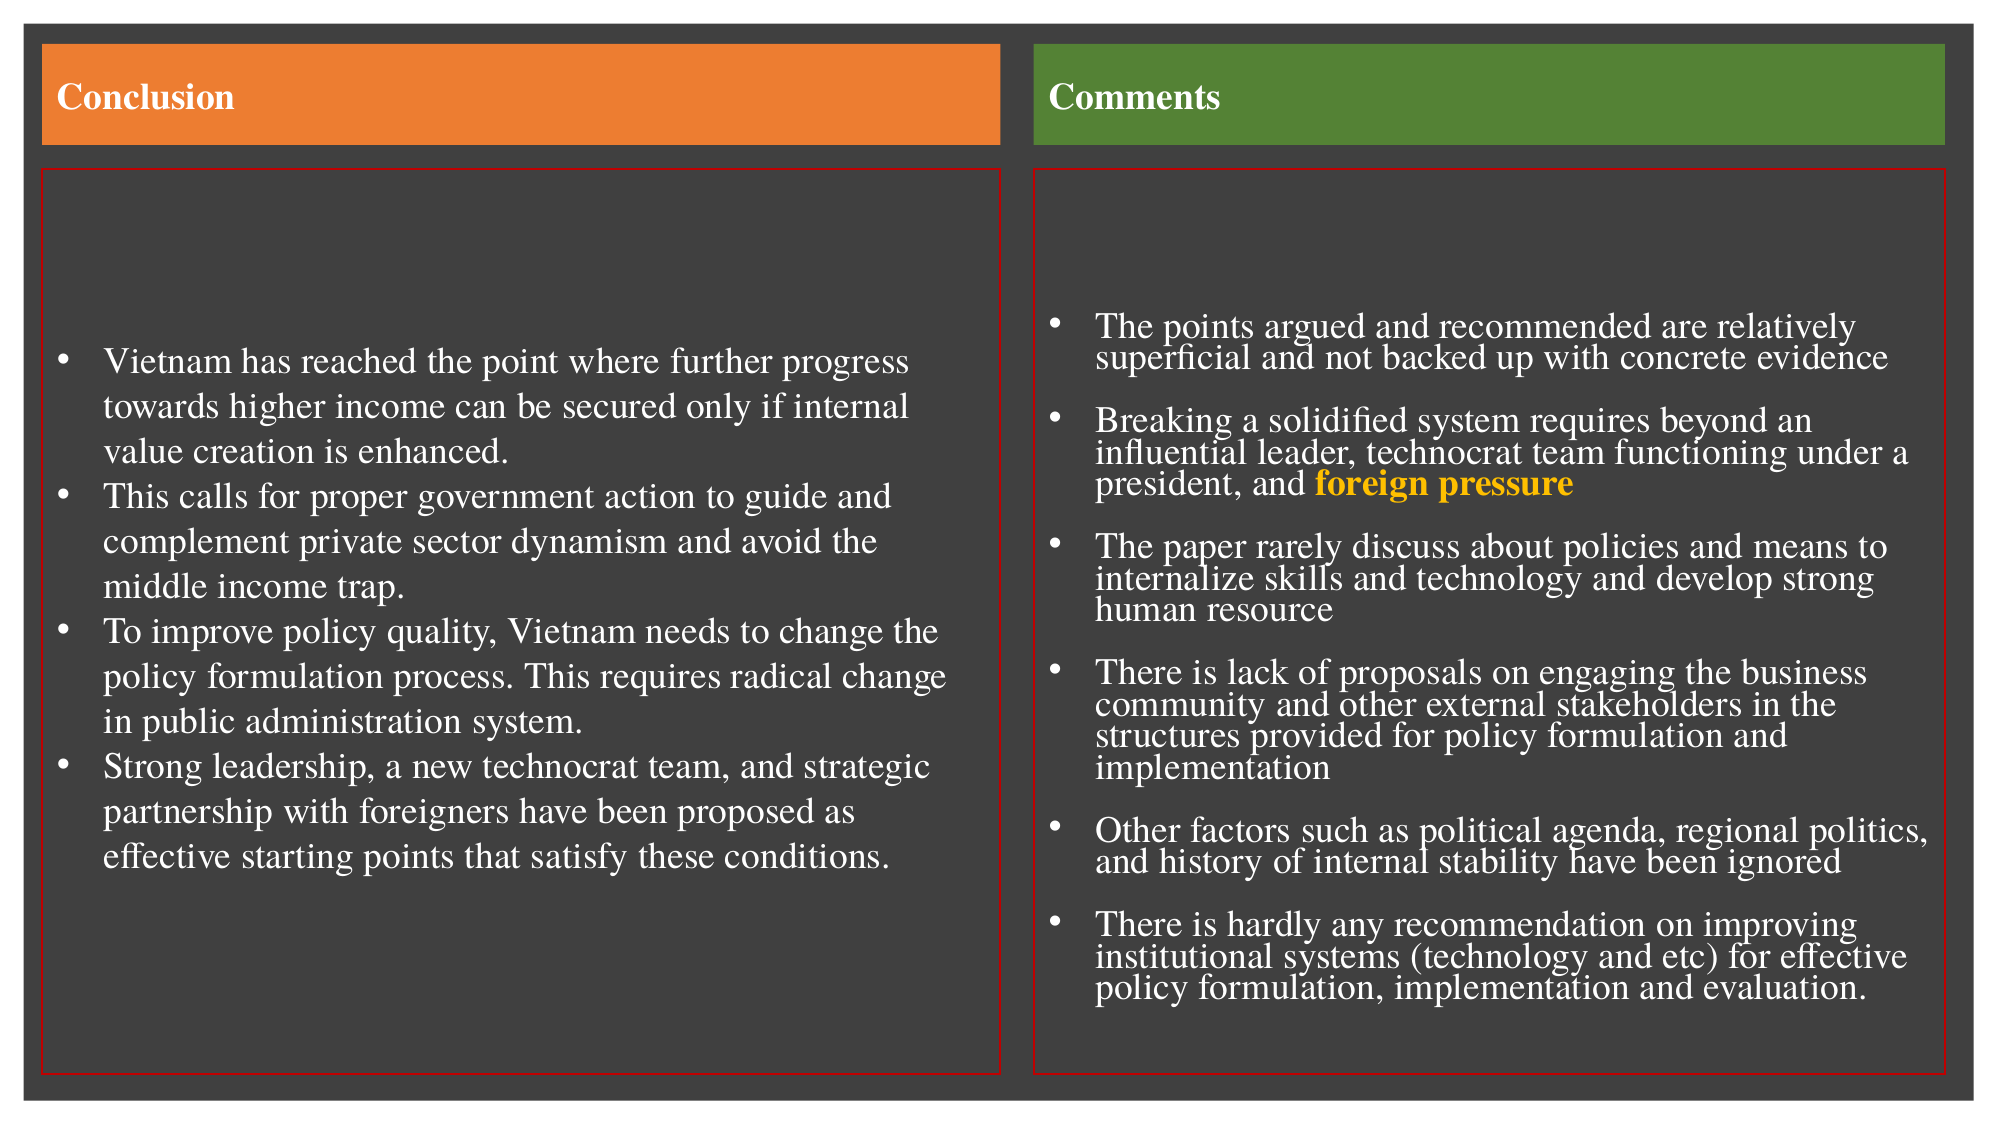

Conclusion
Comments
Vietnam has reached the point where further progress towards higher income can be secured only if internal value creation is enhanced.
This calls for proper government action to guide and complement private sector dynamism and avoid the middle income trap.
To improve policy quality, Vietnam needs to change the policy formulation process. This requires radical change in public administration system.
Strong leadership, a new technocrat team, and strategic partnership with foreigners have been proposed as effective starting points that satisfy these conditions.

The points argued and recommended are relatively superficial and not backed up with concrete evidence

Breaking a solidified system requires beyond an influential leader, technocrat team functioning under a president, and foreign pressure

The paper rarely discuss about policies and means to internalize skills and technology and develop strong human resource

There is lack of proposals on engaging the business community and other external stakeholders in the structures provided for policy formulation and implementation

Other factors such as political agenda, regional politics, and history of internal stability have been ignored

There is hardly any recommendation on improving institutional systems (technology and etc) for effective policy formulation, implementation and evaluation.